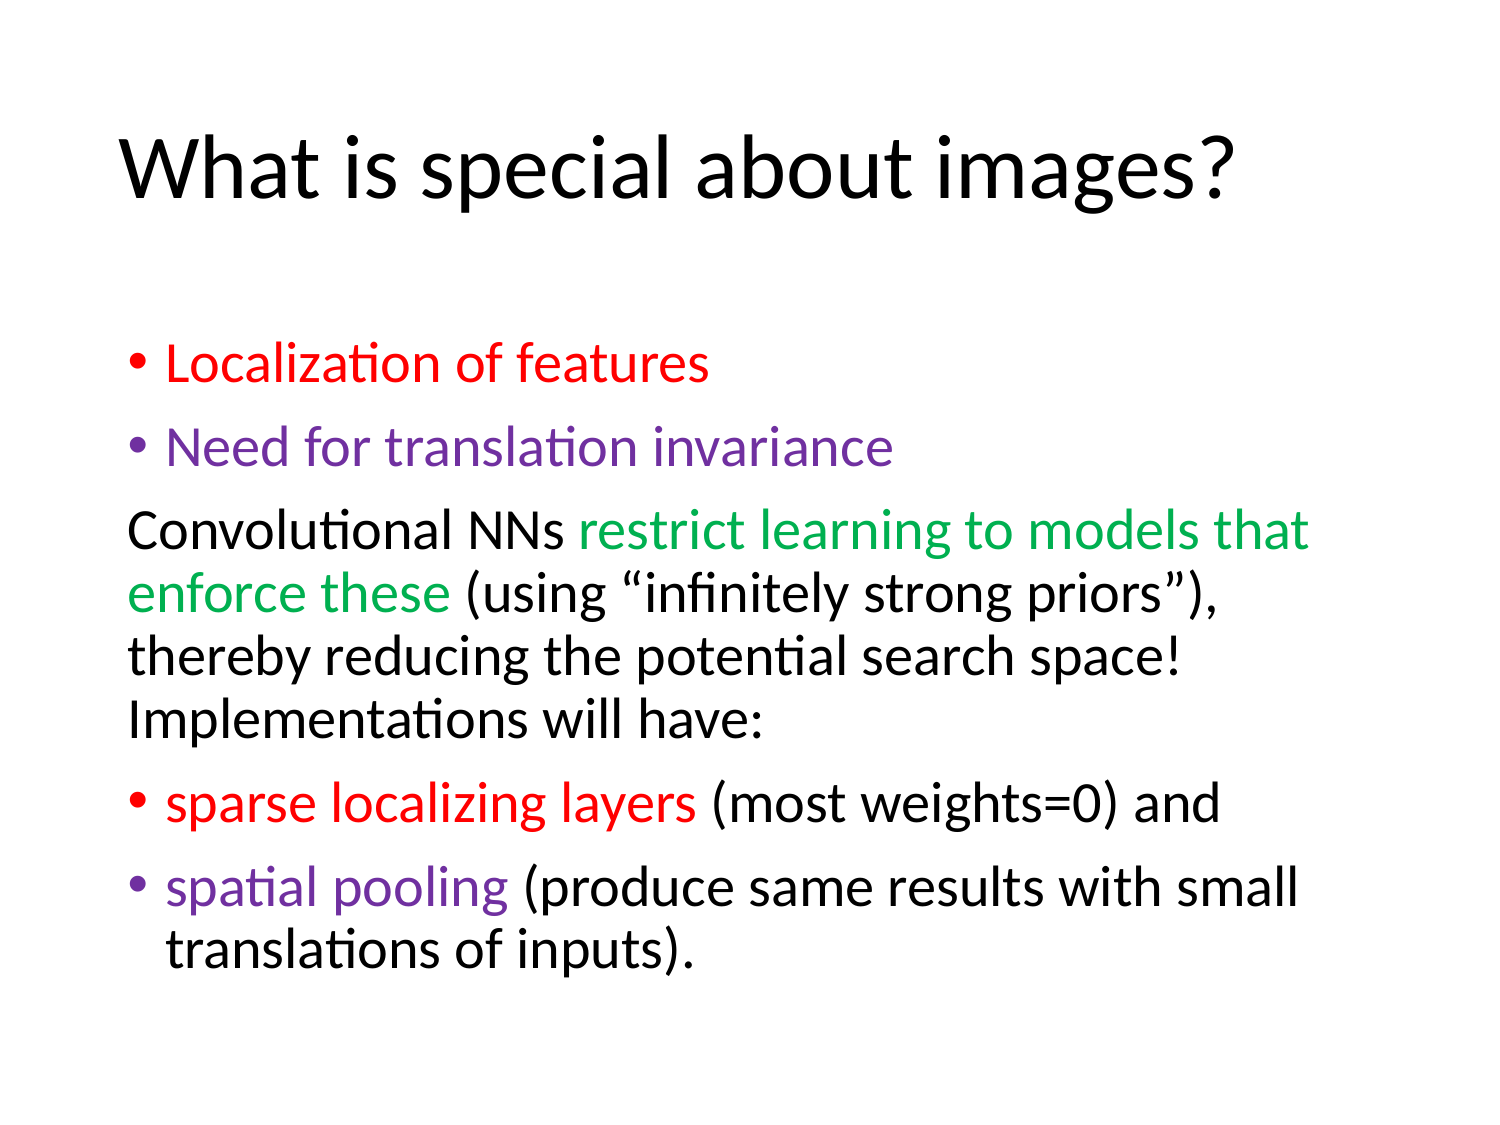

# What is special about images?
Localization of features
Need for translation invariance
Convolutional NNs restrict learning to models that enforce these (using “infinitely strong priors”), thereby reducing the potential search space!  Implementations will have:
sparse localizing layers (most weights=0) and
spatial pooling (produce same results with small translations of inputs).